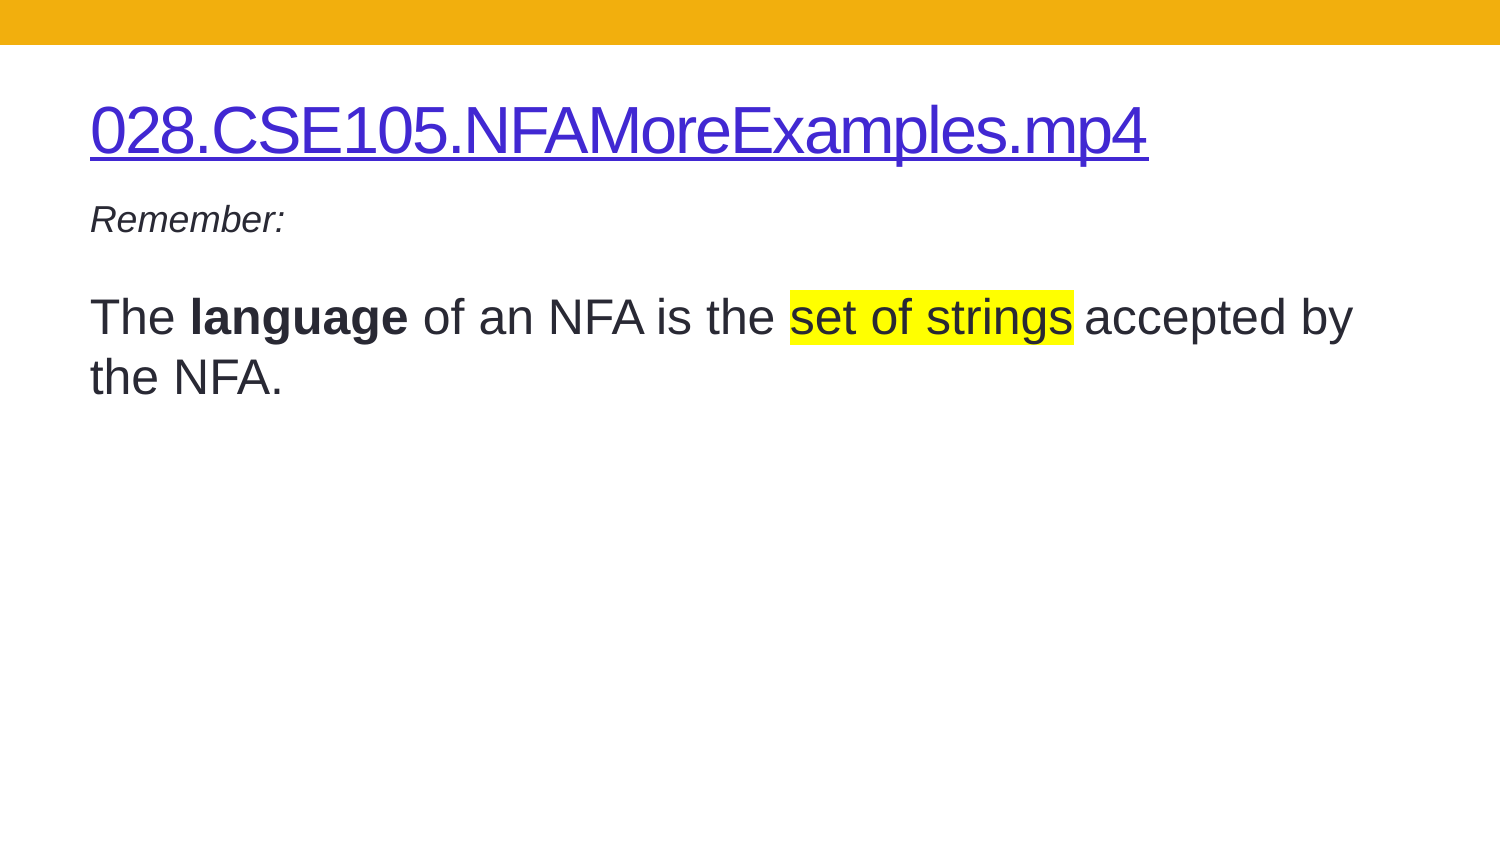

# 028.CSE105.NFAMoreExamples.mp4
Remember:

The language of an NFA is the set of strings accepted by the NFA.